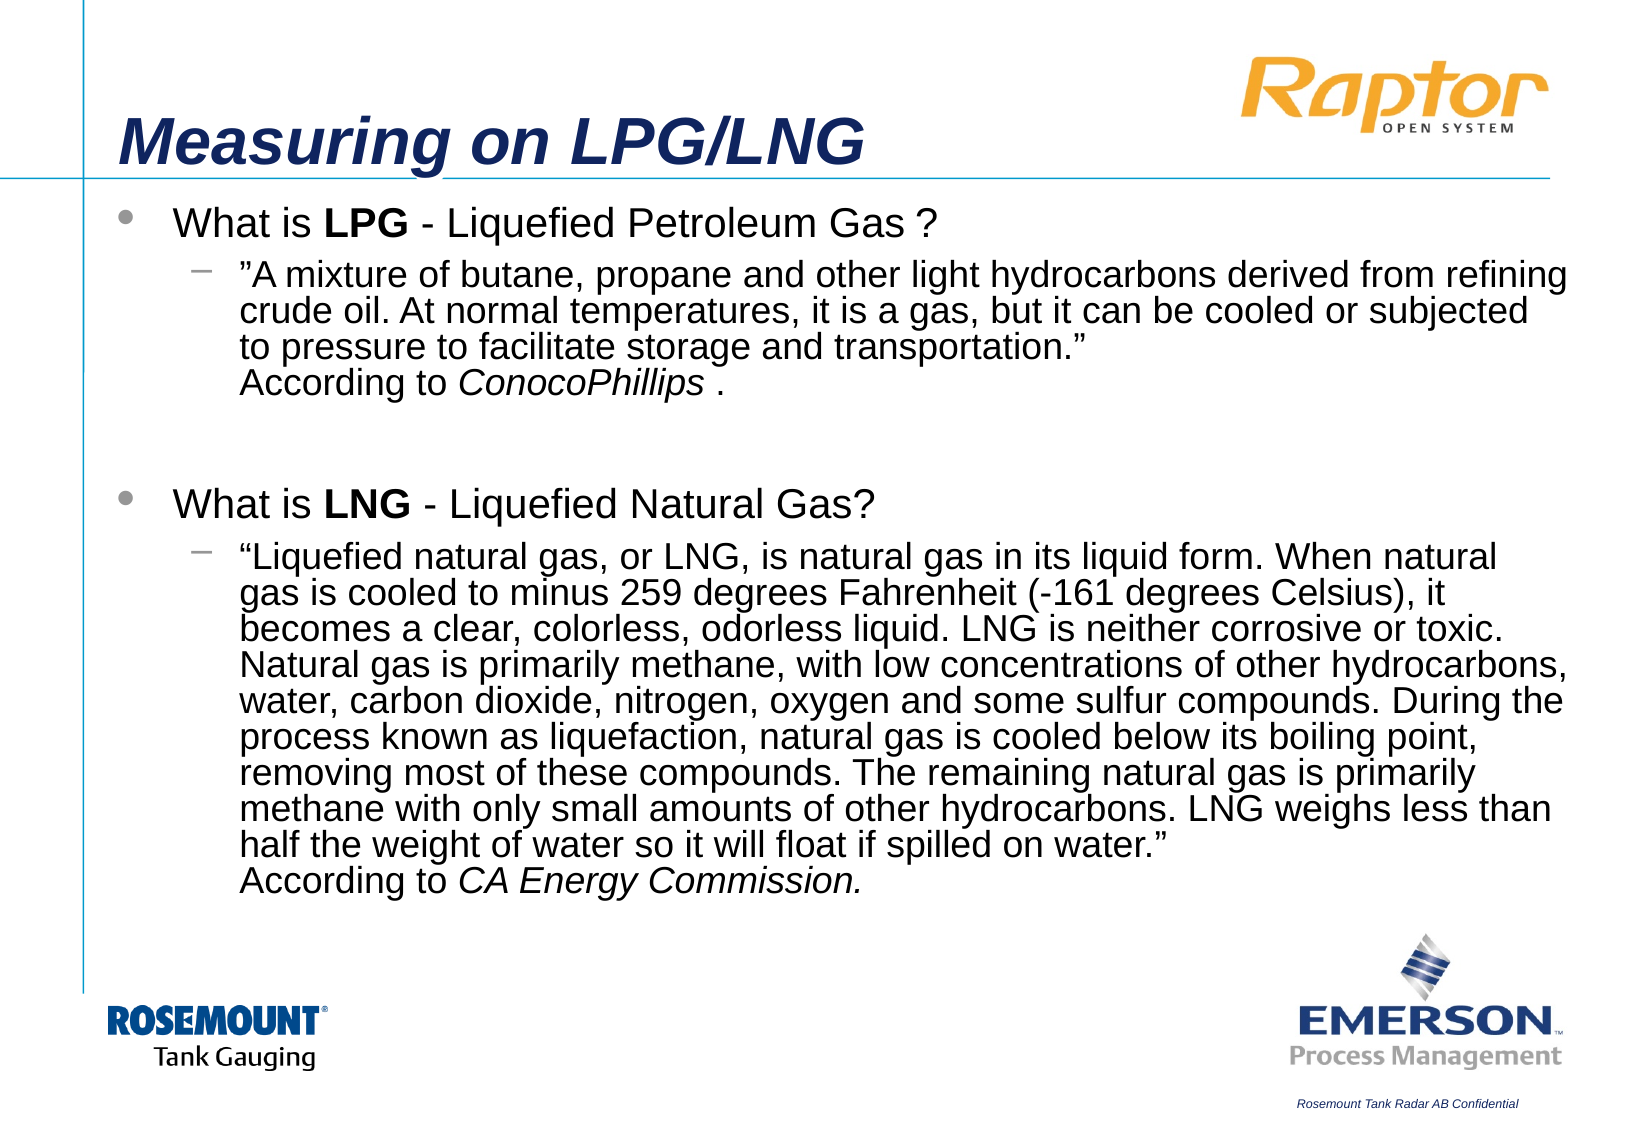

# Measuring on LPG/LNG
What is LPG - Liquefied Petroleum Gas ?
”A mixture of butane, propane and other light hydrocarbons derived from refining crude oil. At normal temperatures, it is a gas, but it can be cooled or subjected to pressure to facilitate storage and transportation.”
According to ConocoPhillips .

What is LNG - Liquefied Natural Gas?
“Liquefied natural gas, or LNG, is natural gas in its liquid form. When natural gas is cooled to minus 259 degrees Fahrenheit (-161 degrees Celsius), it becomes a clear, colorless, odorless liquid. LNG is neither corrosive or toxic. Natural gas is primarily methane, with low concentrations of other hydrocarbons, water, carbon dioxide, nitrogen, oxygen and some sulfur compounds. During the process known as liquefaction, natural gas is cooled below its boiling point, removing most of these compounds. The remaining natural gas is primarily methane with only small amounts of other hydrocarbons. LNG weighs less than half the weight of water so it will float if spilled on water.”
According to CA Energy Commission.